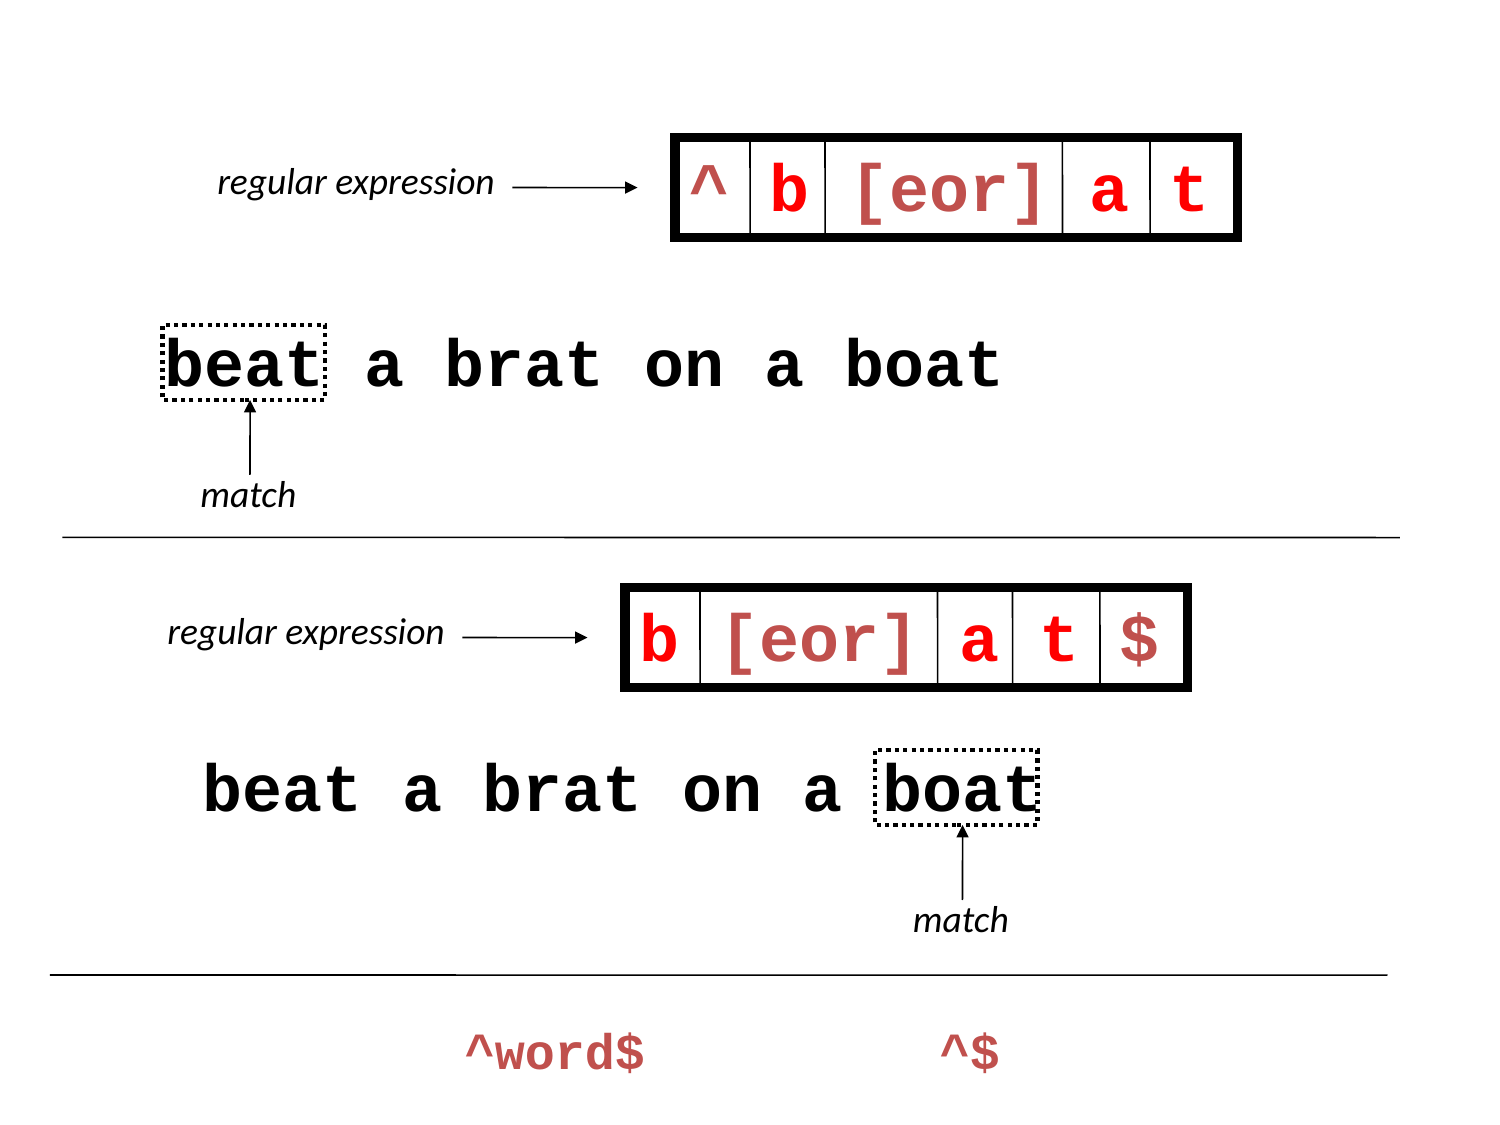

^ b [eor] a t

regular expression

beat a brat on a boat

match

b [eor] a t $

regular expression

beat a brat on a boat

match

^word$
^$